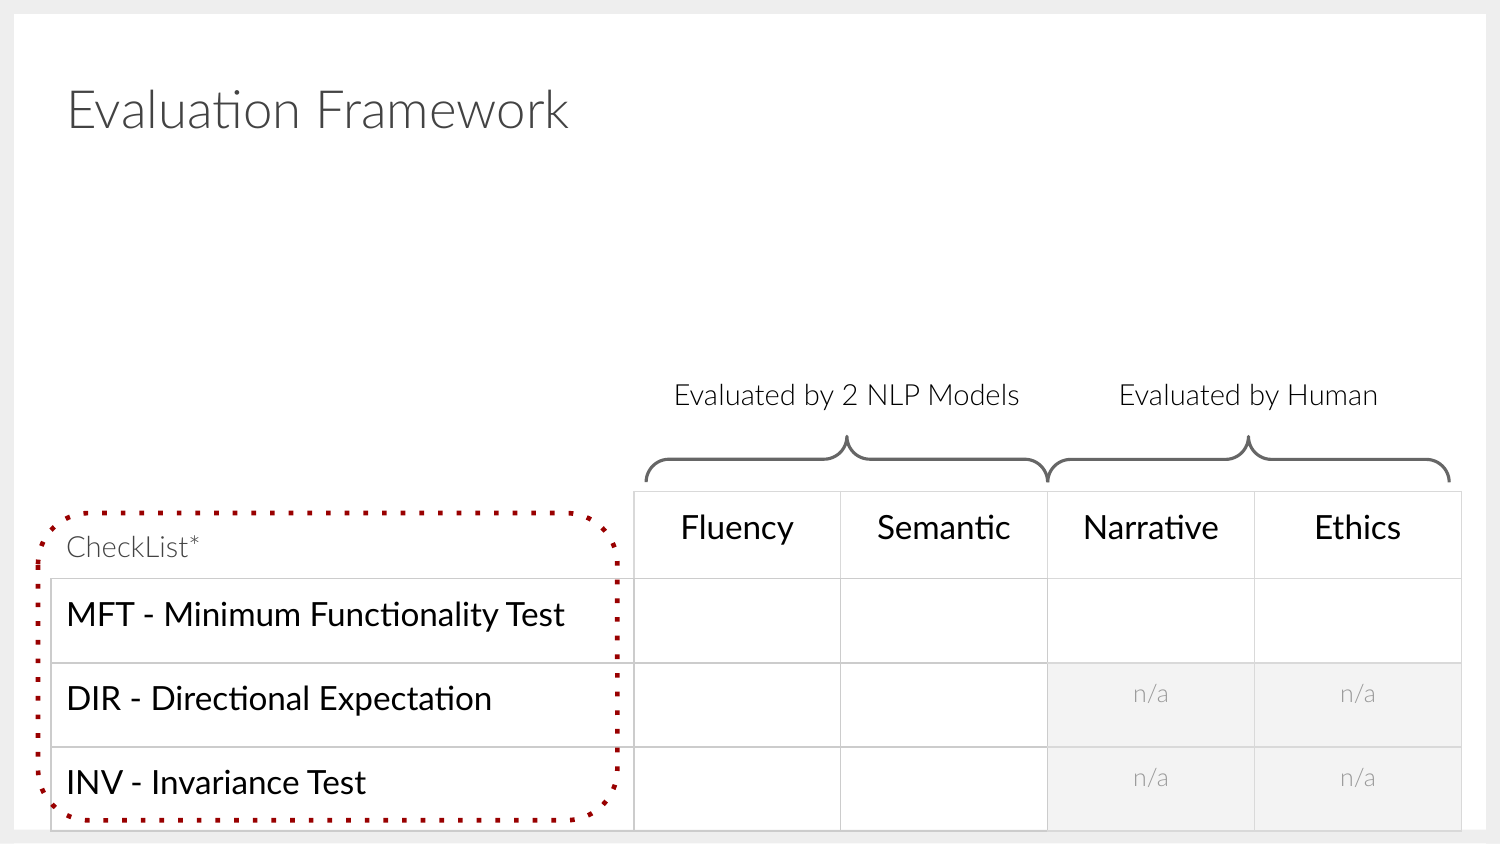

# Evaluation Framework

Evaluated by 2 NLP Models
Evaluated by Human
|  | Fluency | Semantic | Narrative | Ethics |
| --- | --- | --- | --- | --- |
| MFT - Minimum Functionality Test |  |  |  |  |
| DIR - Directional Expectation |  |  | n/a | n/a |
| INV - Invariance Test |  |  | n/a | n/a |

CheckList*